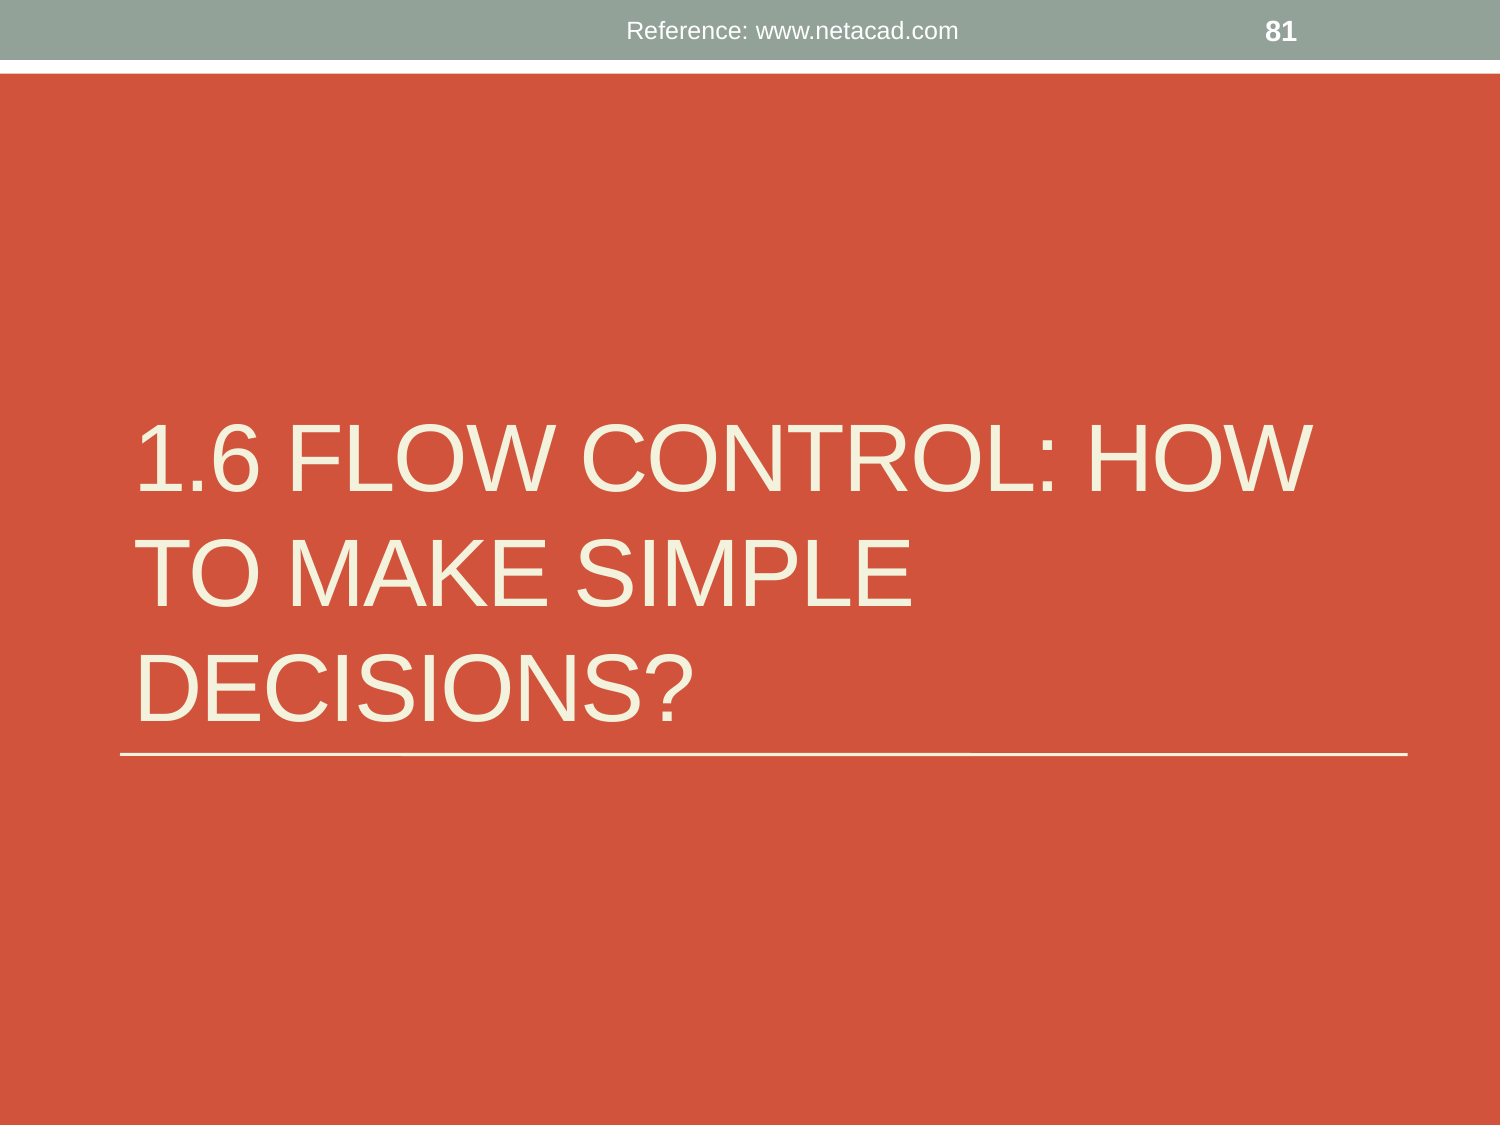

Reference: www.netacad.com
81
# 1.6 Flow control: how to make simple decisions?